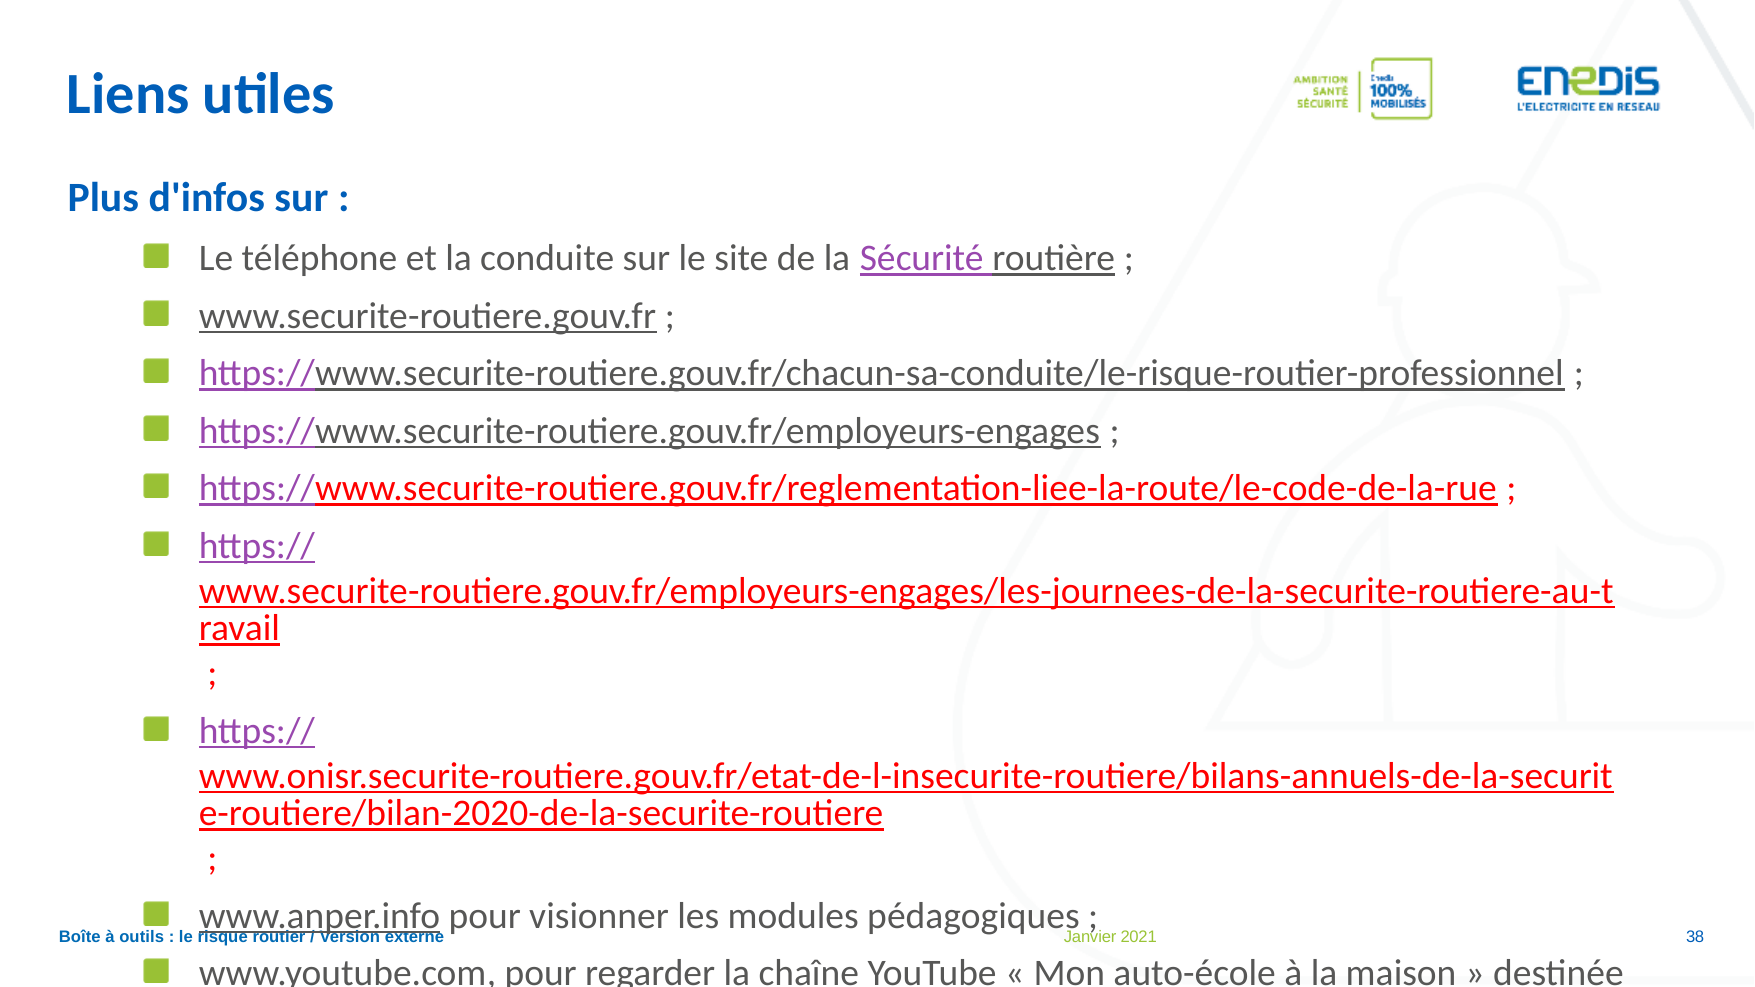

Liens utiles
Plus d'infos sur :
Le téléphone et la conduite sur le site de la Sécurité routière ;
www.securite-routiere.gouv.fr ;
https://www.securite-routiere.gouv.fr/chacun-sa-conduite/le-risque-routier-professionnel ;
https://www.securite-routiere.gouv.fr/employeurs-engages ;
https://www.securite-routiere.gouv.fr/reglementation-liee-la-route/le-code-de-la-rue ;
https://www.securite-routiere.gouv.fr/employeurs-engages/les-journees-de-la-securite-routiere-au-travail ;
https://www.onisr.securite-routiere.gouv.fr/etat-de-l-insecurite-routiere/bilans-annuels-de-la-securite-routiere/bilan-2020-de-la-securite-routiere ;
www.anper.info pour visionner les modules pédagogiques ;
www.youtube.com, pour regarder la chaîne YouTube « Mon auto-école à la maison » destinée aux élèves en cours d'apprentissage ;